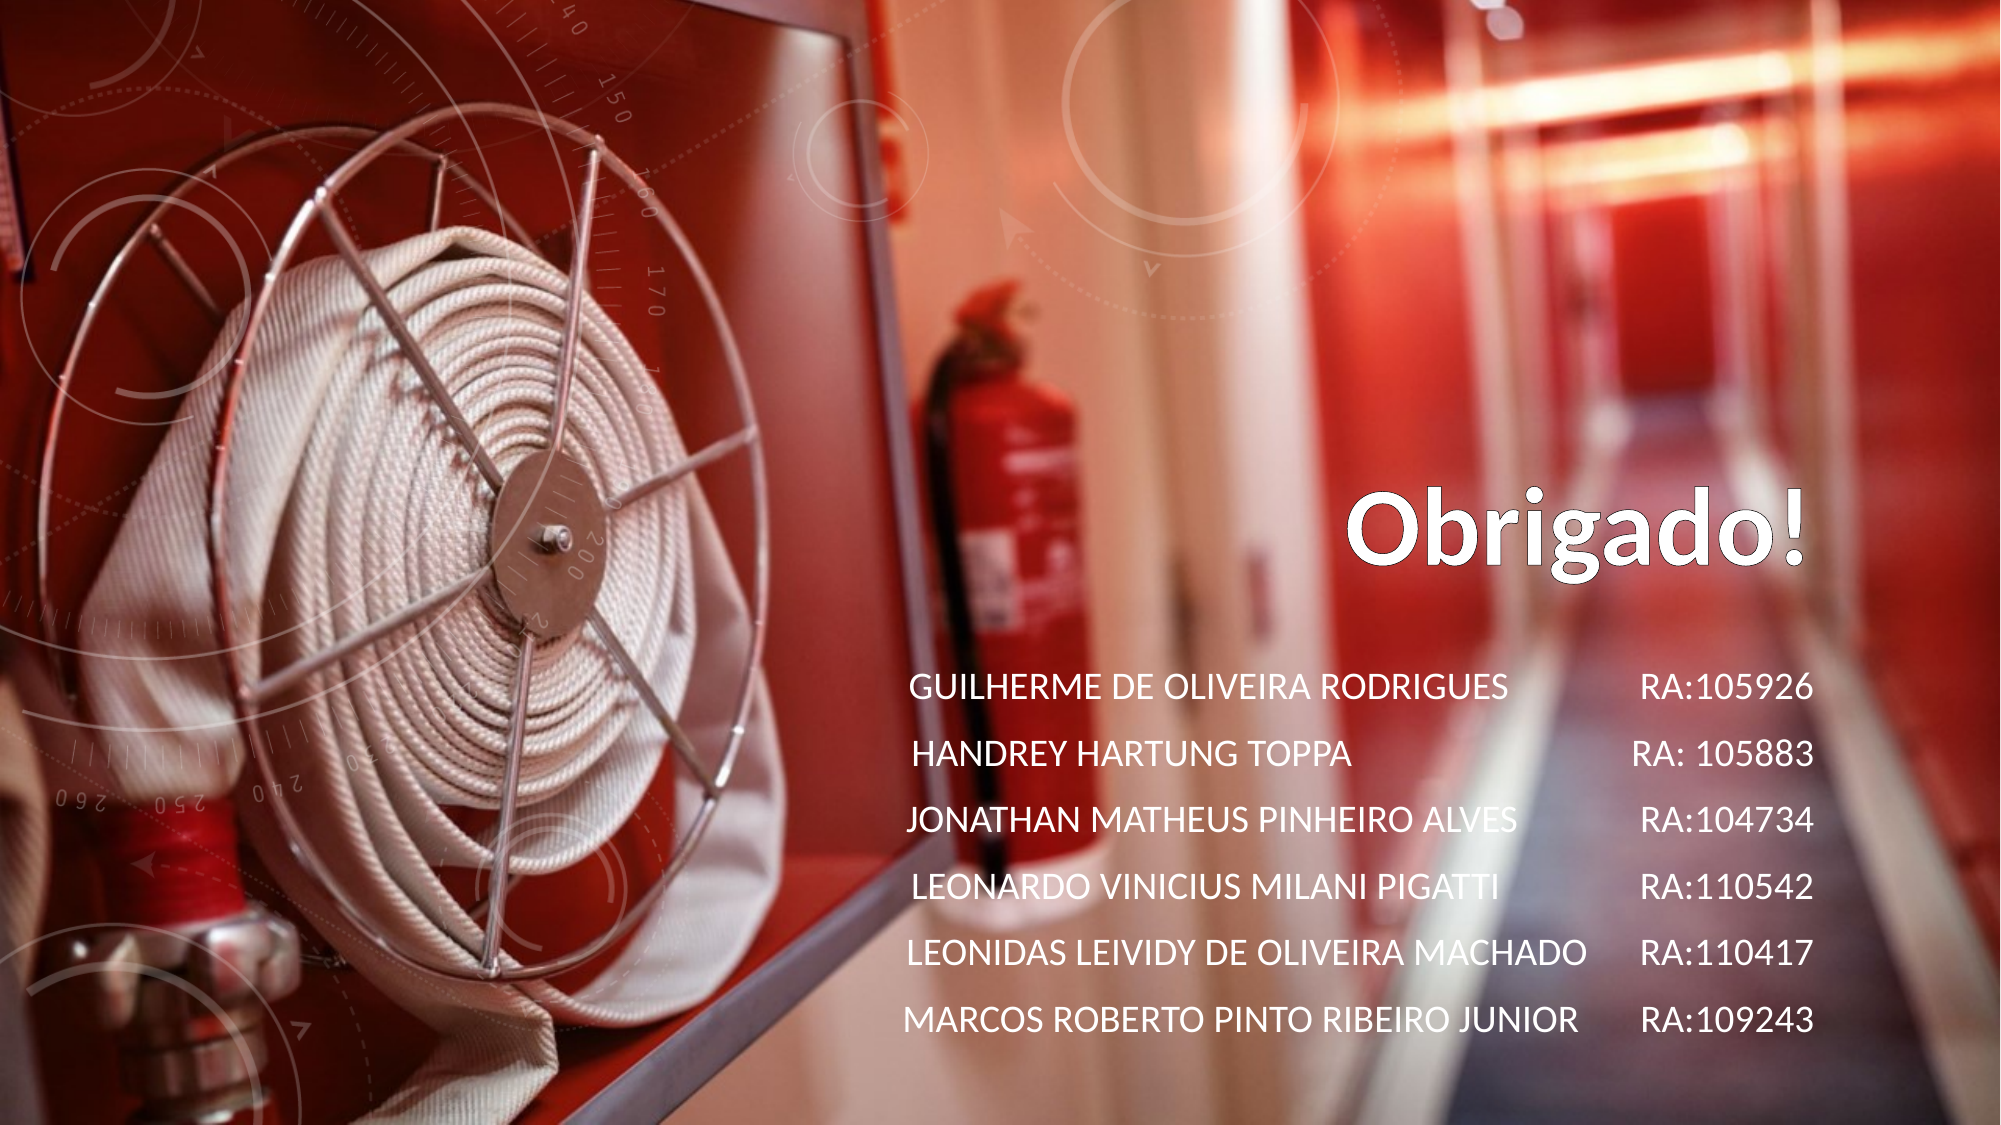

Obrigado!
Guilherme de Oliveira Rodrigues               RA:105926
Handrey Hartung Toppa                                RA: 105883
  Jonathan Matheus Pinheiro Alves              RA:104734
Leonardo Vinicius Milani Pigatti                RA:110542
LeonIdas Leividy de Oliveira Machado      RA:110417
Marcos Roberto Pinto Ribeiro Junior       RA:109243